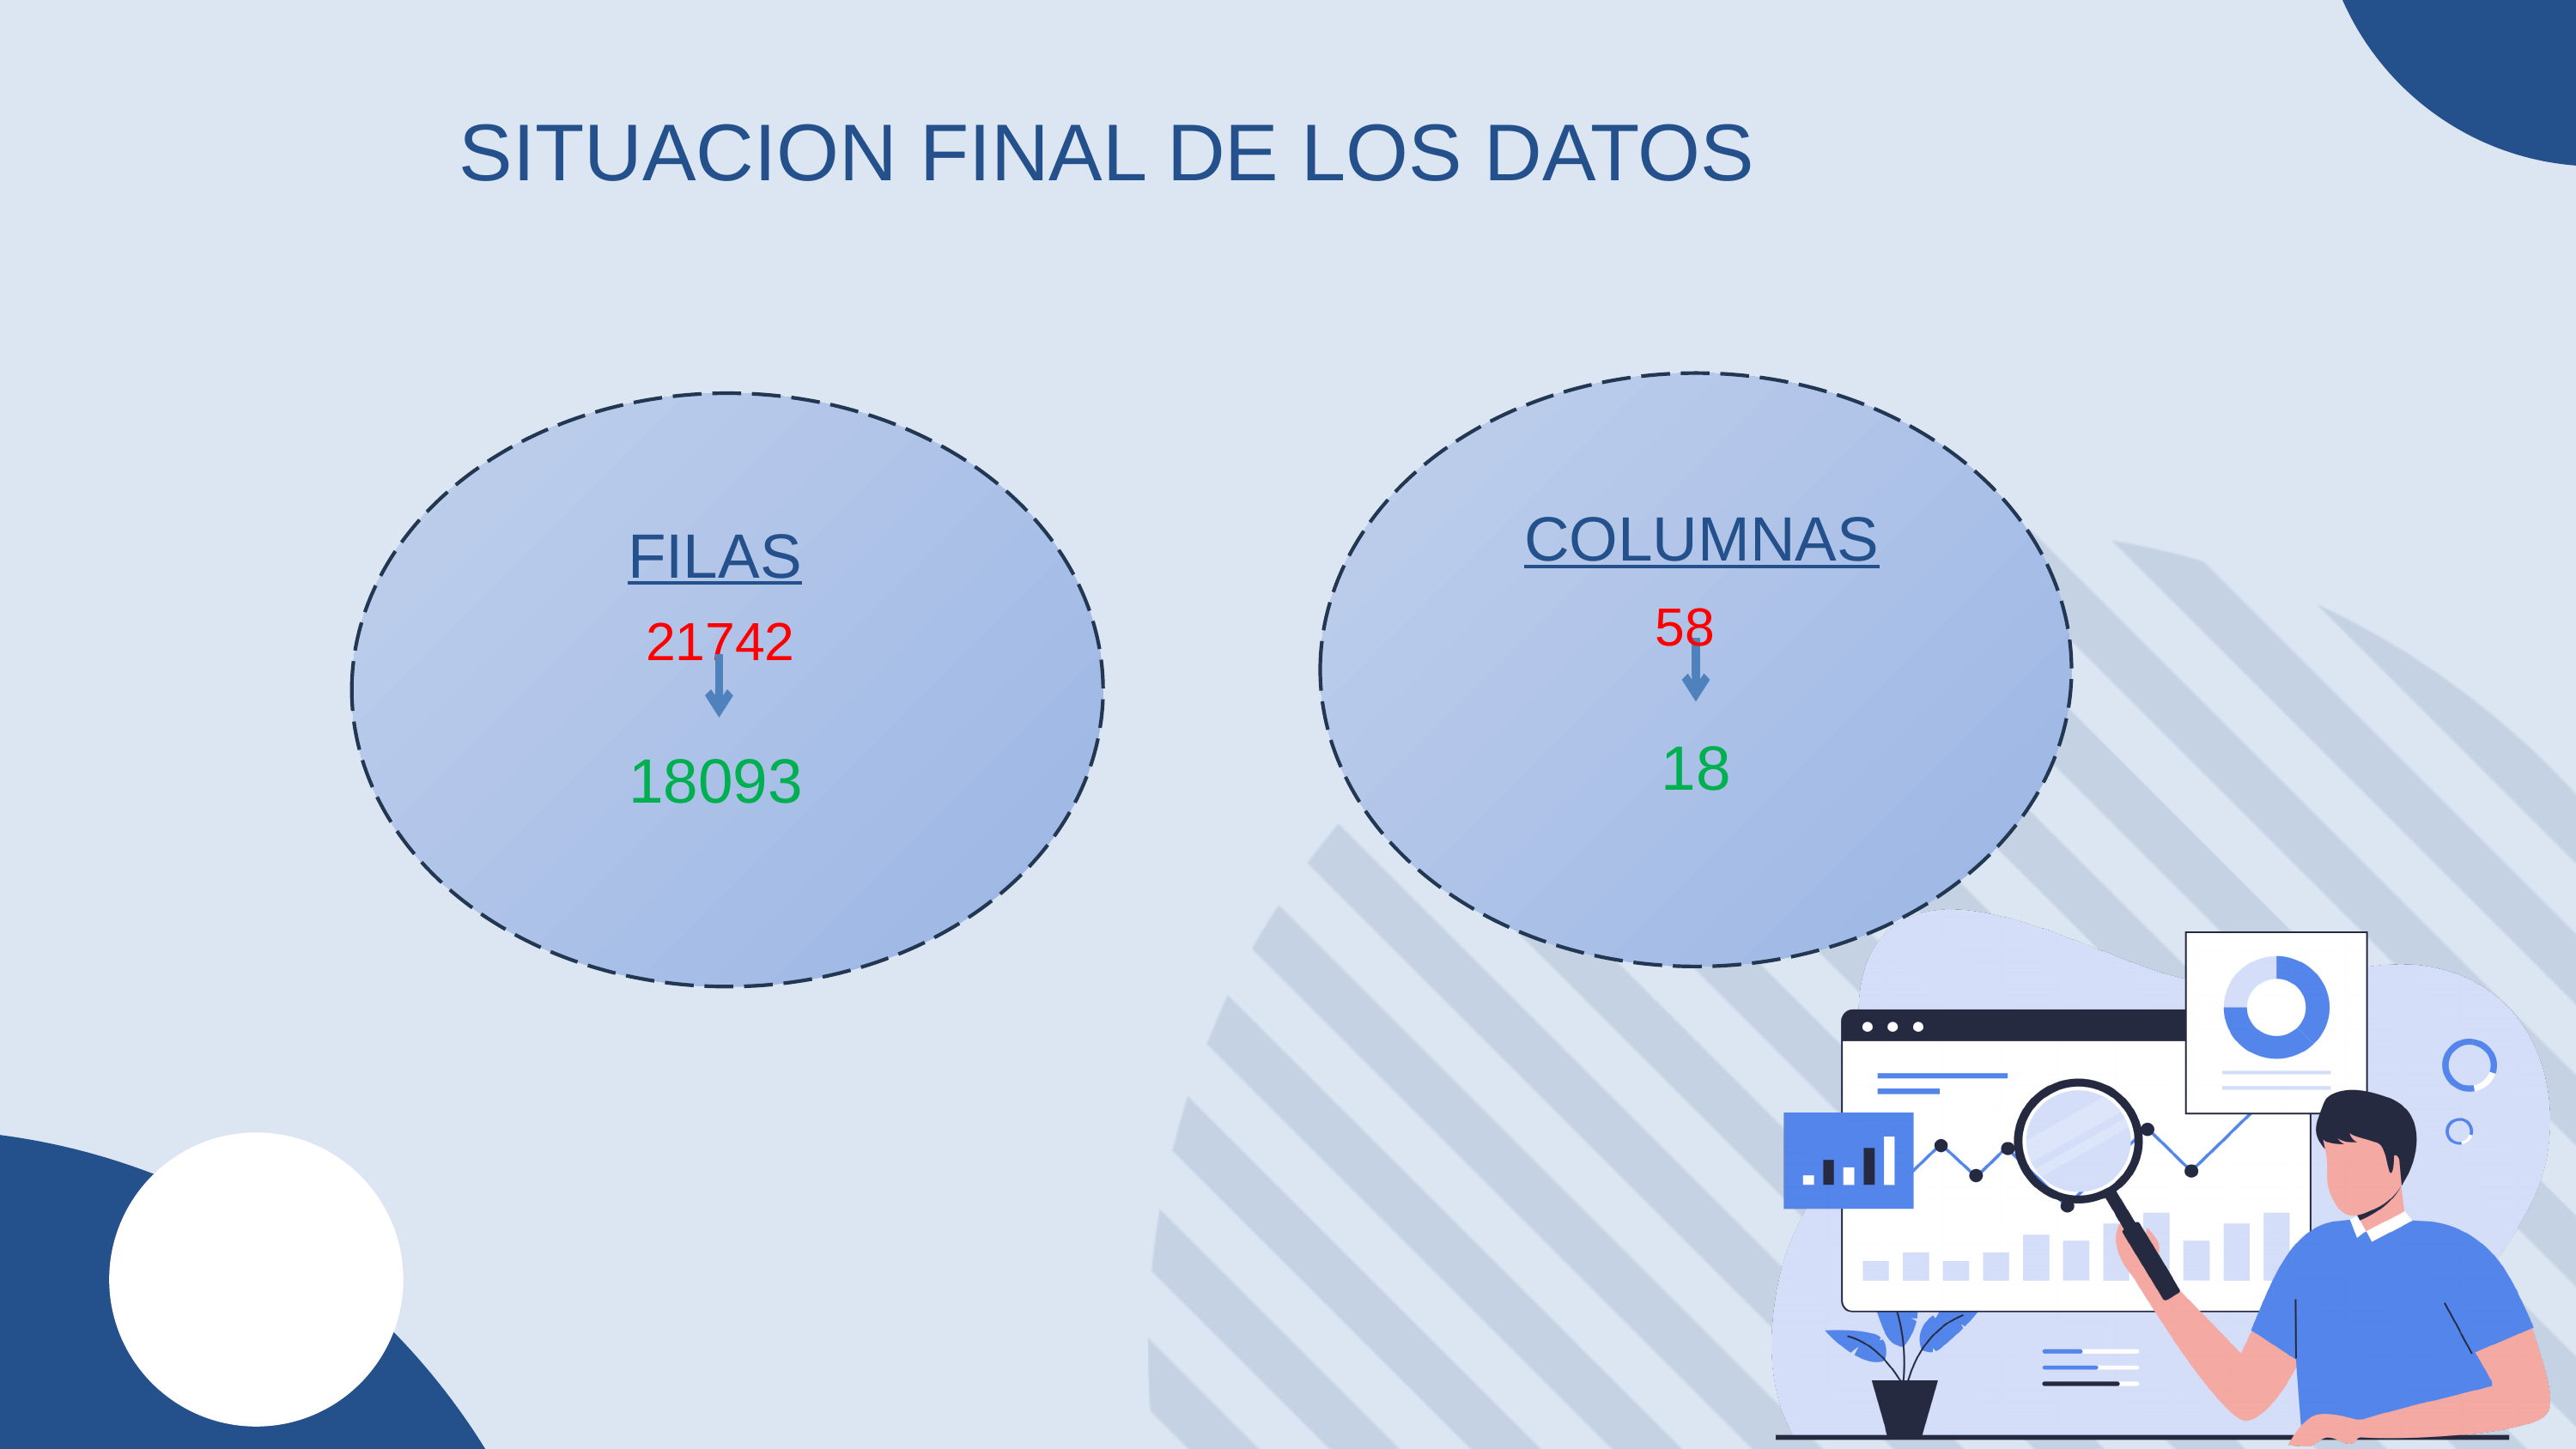

SITUACION FINAL DE LOS DATOS

COLUMNAS
FILAS
58

21742
18
18093